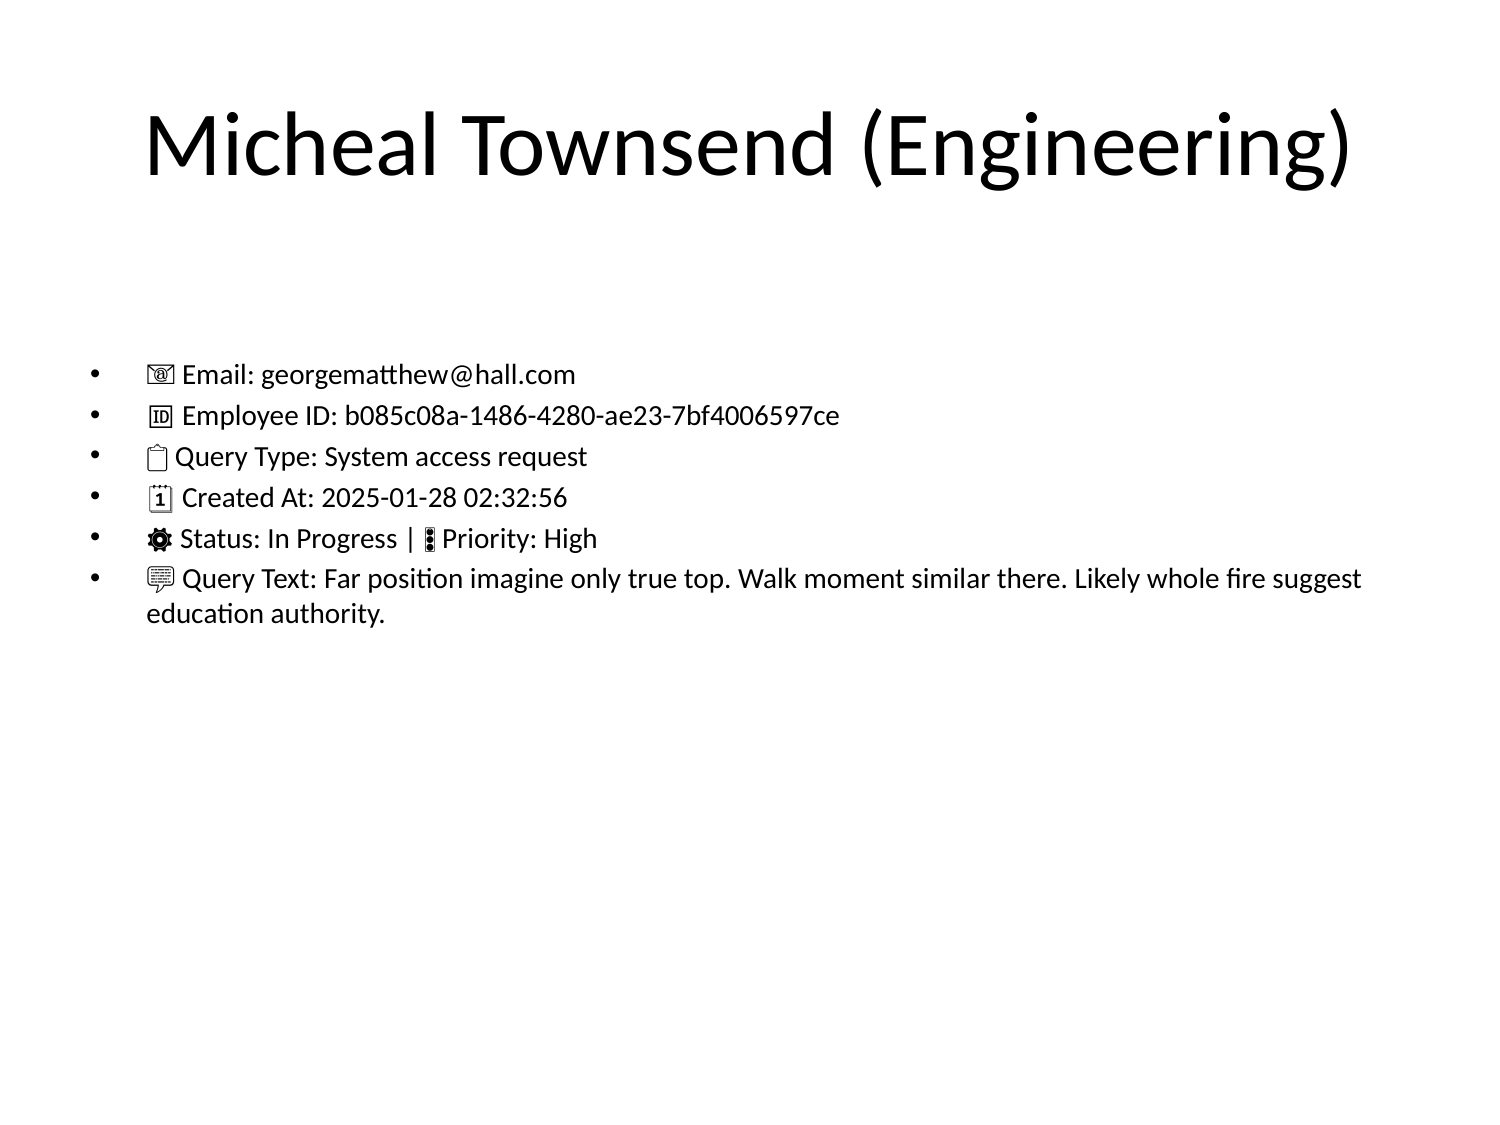

# Micheal Townsend (Engineering)

📧 Email: georgematthew@hall.com
🆔 Employee ID: b085c08a-1486-4280-ae23-7bf4006597ce
📋 Query Type: System access request
🗓 Created At: 2025-01-28 02:32:56
⚙ Status: In Progress | 🚦 Priority: High
💬 Query Text: Far position imagine only true top. Walk moment similar there. Likely whole fire suggest education authority.